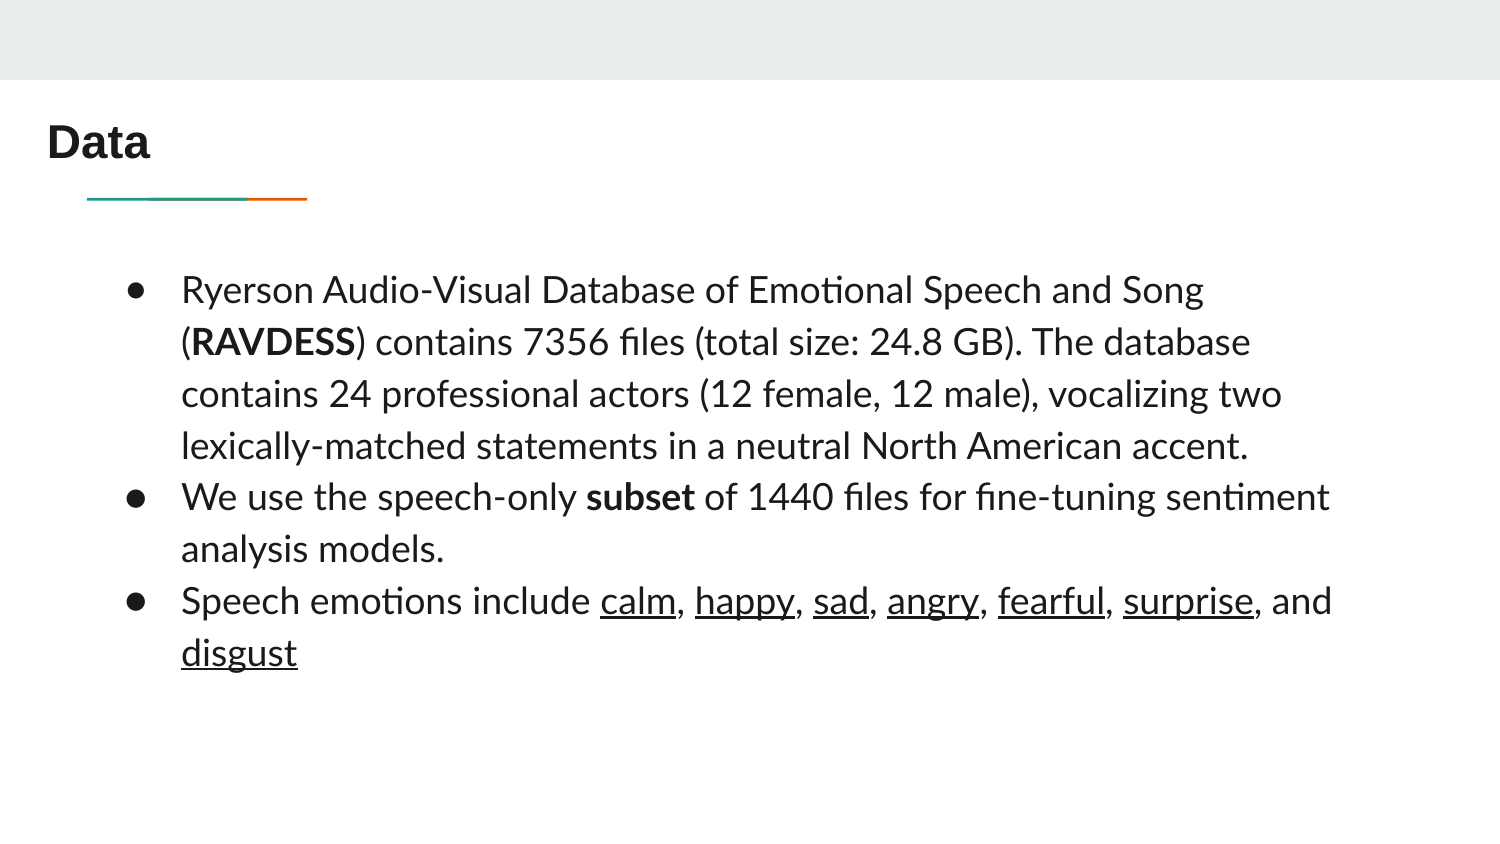

# Data
Ryerson Audio-Visual Database of Emotional Speech and Song (RAVDESS) contains 7356 files (total size: 24.8 GB). The database contains 24 professional actors (12 female, 12 male), vocalizing two lexically-matched statements in a neutral North American accent.
We use the speech-only subset of 1440 files for fine-tuning sentiment analysis models.
Speech emotions include calm, happy, sad, angry, fearful, surprise, and disgust